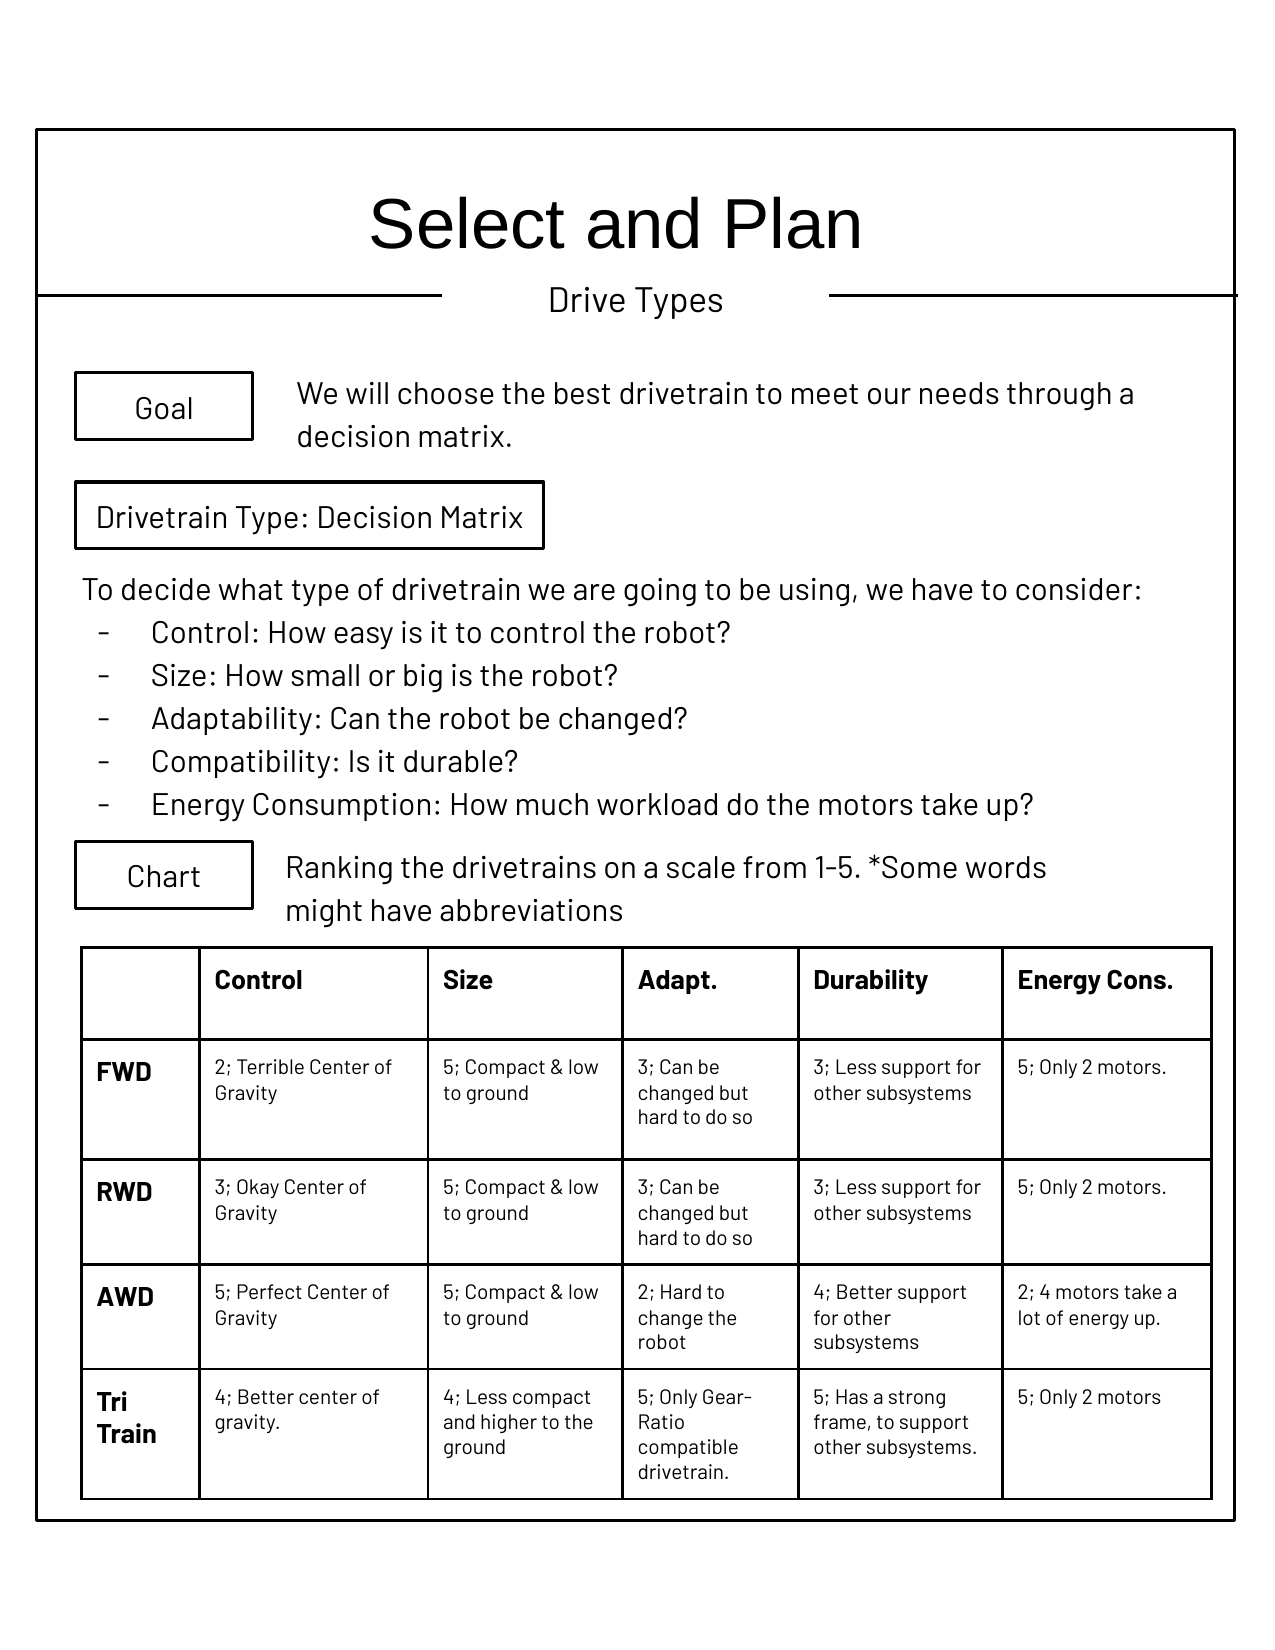

Select and Plan
Drive Types

We will choose the best drivetrain to meet our needs through a decision matrix.
Goal
Drivetrain Type: Decision Matrix
 To decide what type of drivetrain we are going to be using, we have to consider:
Control: How easy is it to control the robot?
Size: How small or big is the robot?
Adaptability: Can the robot be changed?
Compatibility: Is it durable?
Energy Consumption: How much workload do the motors take up?
Ranking the drivetrains on a scale from 1-5. *Some words might have abbreviations
Chart
|  | Control | Size | Adapt. | Durability | Energy Cons. |
| --- | --- | --- | --- | --- | --- |
| FWD | 2; Terrible Center of Gravity | 5; Compact & low to ground | 3; Can be changed but hard to do so | 3; Less support for other subsystems | 5; Only 2 motors. |
| RWD | 3; Okay Center of Gravity | 5; Compact & low to ground | 3; Can be changed but hard to do so | 3; Less support for other subsystems | 5; Only 2 motors. |
| AWD | 5; Perfect Center of Gravity | 5; Compact & low to ground | 2; Hard to change the robot | 4; Better support for other subsystems | 2; 4 motors take a lot of energy up. |
| Tri Train | 4; Better center of gravity. | 4; Less compact and higher to the ground | 5; Only Gear-Ratio compatible drivetrain. | 5; Has a strong frame, to support other subsystems. | 5; Only 2 motors |